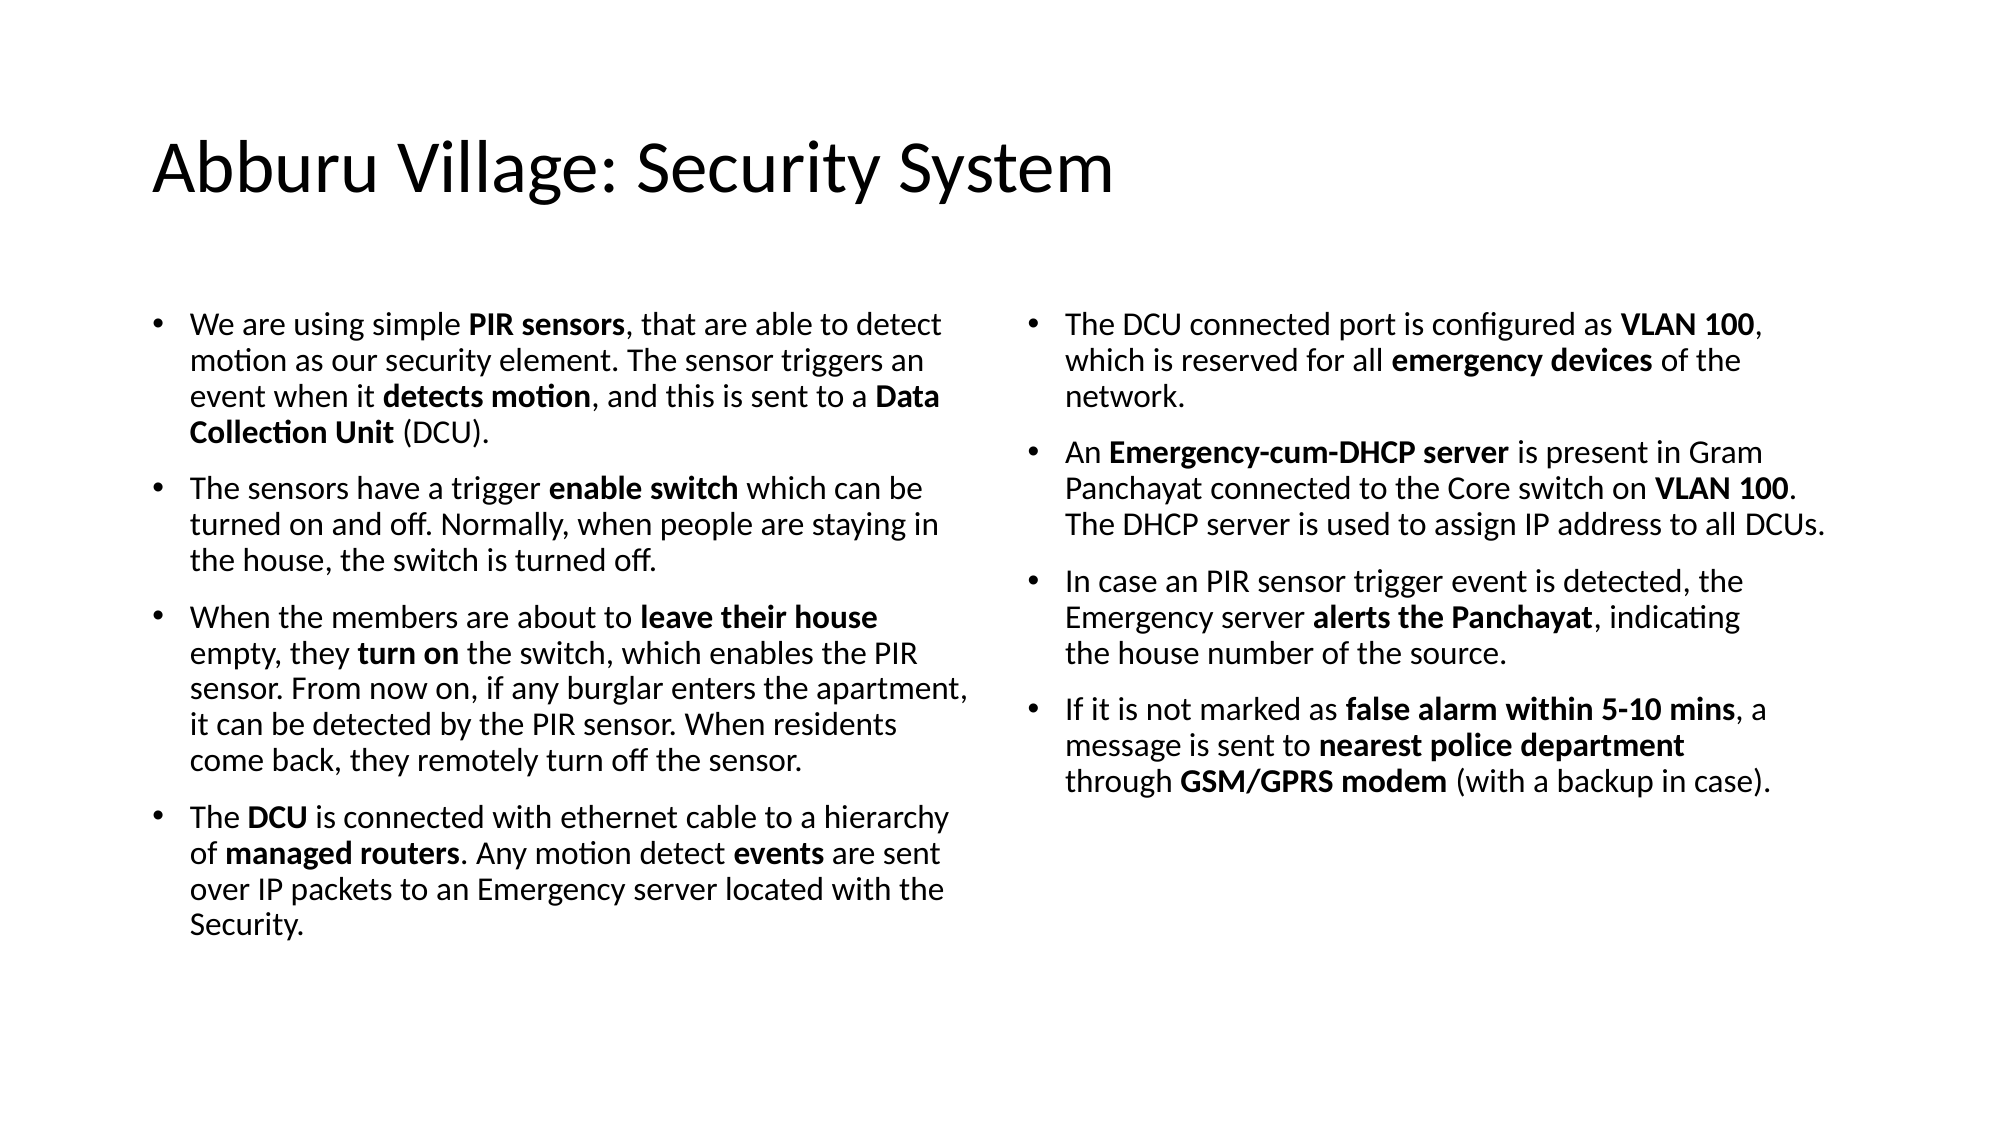

# Abburu Village: Security System
We are using simple PIR sensors, that are able to detect motion as our security element. The sensor triggers an event when it detects motion, and this is sent to a Data Collection Unit (DCU).
The sensors have a trigger enable switch which can be turned on and off. Normally, when people are staying in the house, the switch is turned off.
When the members are about to leave their house empty, they turn on the switch, which enables the PIR sensor. From now on, if any burglar enters the apartment, it can be detected by the PIR sensor. When residents come back, they remotely turn off the sensor.
The DCU is connected with ethernet cable to a hierarchy of managed routers. Any motion detect events are sent over IP packets to an Emergency server located with the Security.
The DCU connected port is configured as VLAN 100, which is reserved for all emergency devices of the network.
An Emergency-cum-DHCP server is present in Gram Panchayat connected to the Core switch on VLAN 100. The DHCP server is used to assign IP address to all DCUs.
In case an PIR sensor trigger event is detected, the Emergency server alerts the Panchayat, indicating the house number of the source.
If it is not marked as false alarm within 5-10 mins, a message is sent to nearest police department through GSM/GPRS modem (with a backup in case).